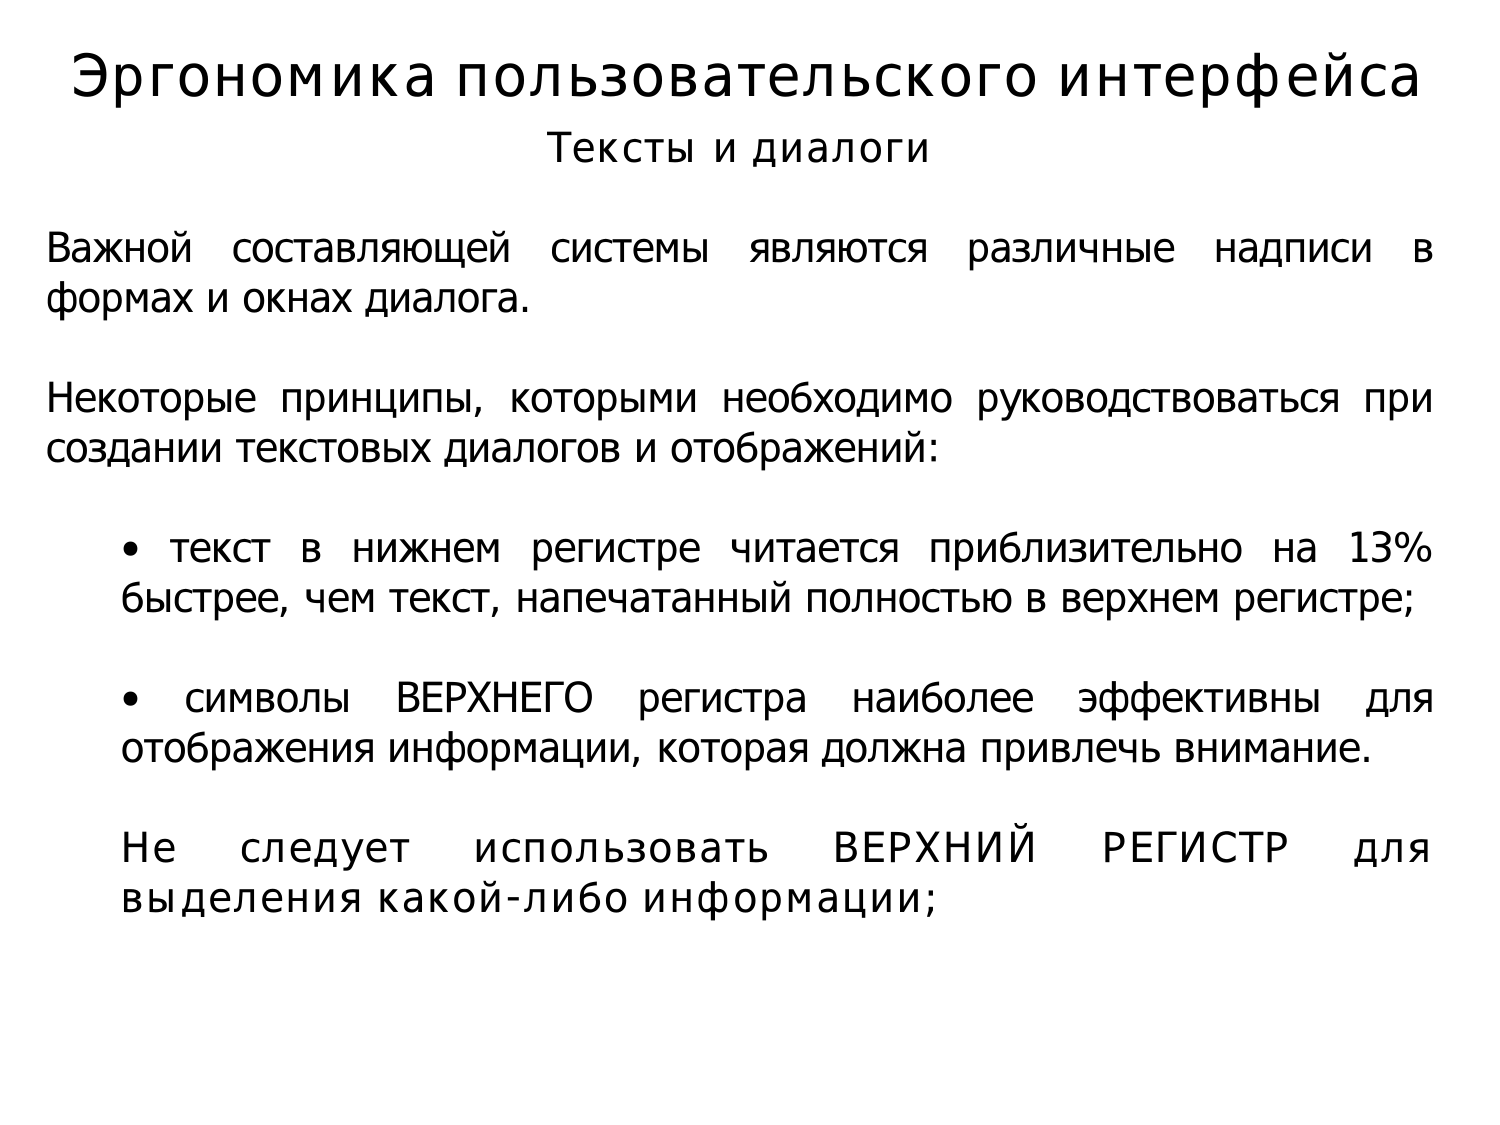

Эргономика пользовательского интерфейса
Тексты и диалоги

Важной составляющей системы являются различные над­писи в формах и окнах диалога.

Некоторые принципы, которы­ми необходимо руководствоваться при создании текстовых диа­логов и отображений:

• текст в нижнем регистре читается приблизительно на 13% быстрее, чем текст, напечатанный полностью в верхнем регистре;

• символы ВЕРХНЕГО регистра наиболее эффективны для отображения информации, которая должна привлечь внимание.

Не следует использовать ВЕРХНИЙ РЕГИСТР для выделения какой-либо информации;